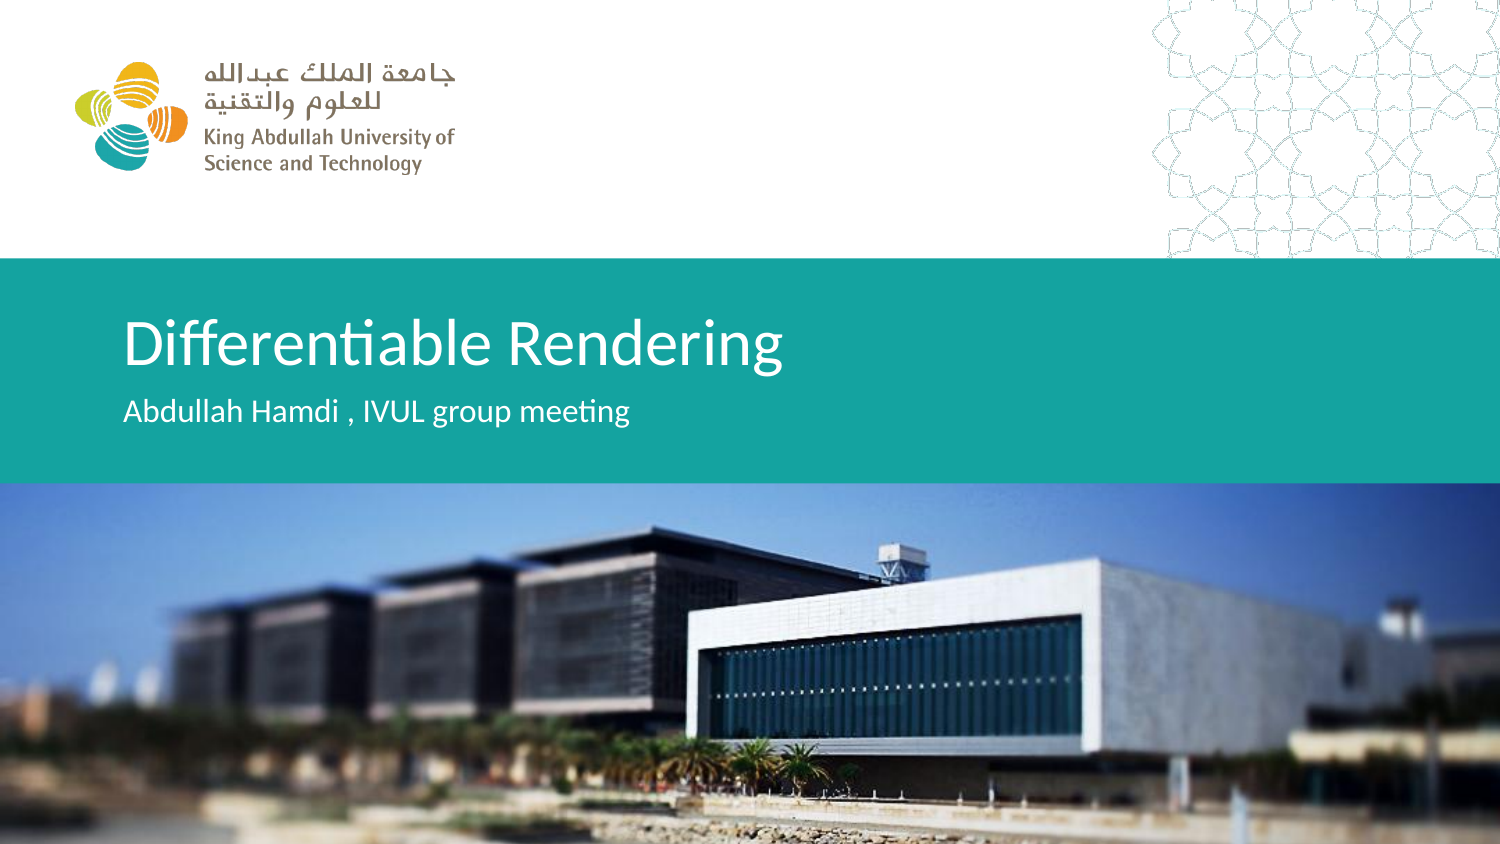

# Differentiable Rendering
Abdullah Hamdi , IVUL group meeting